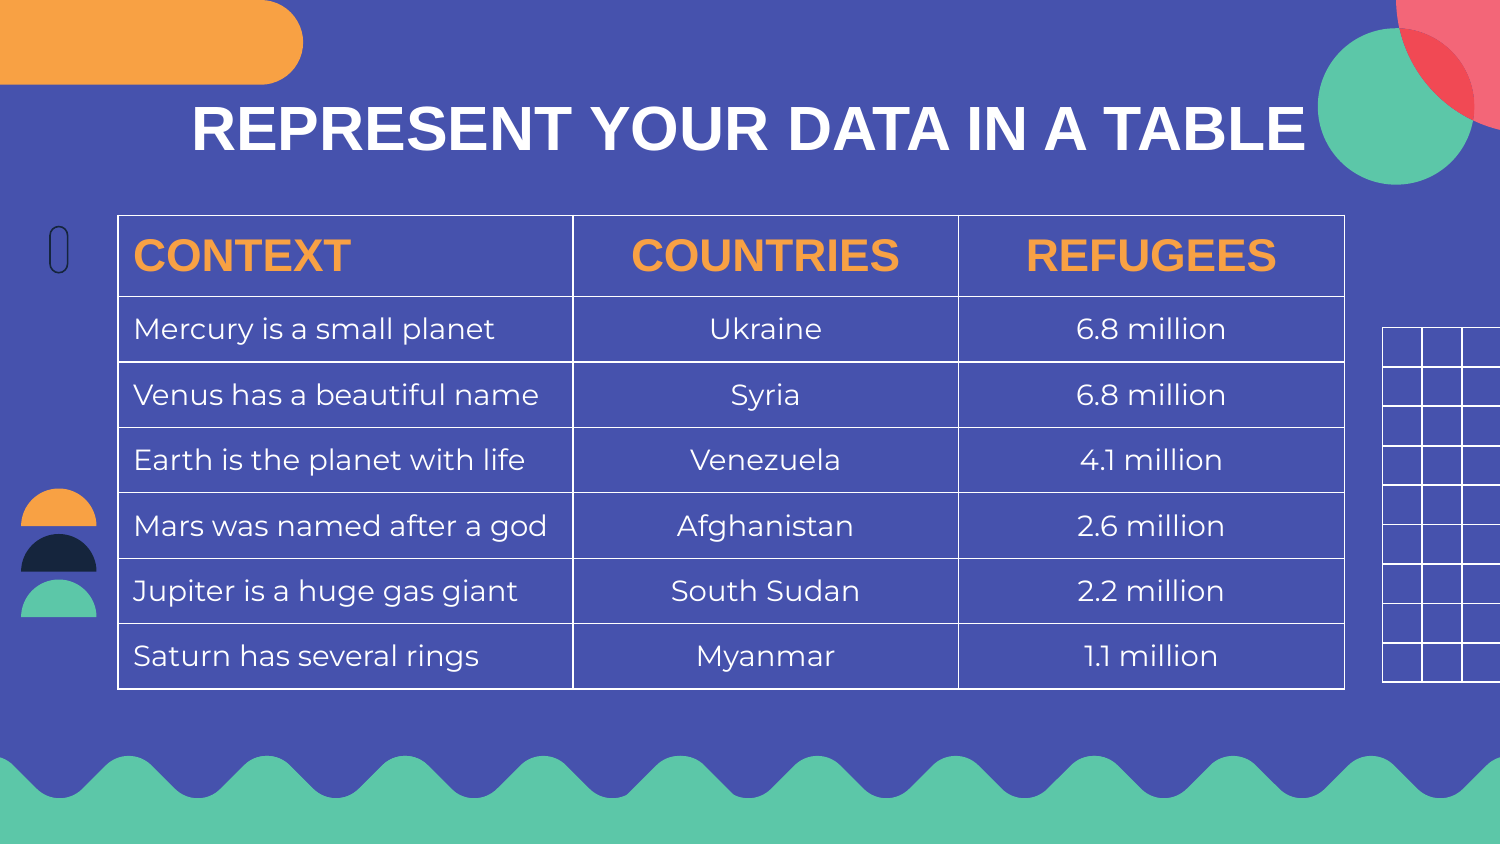

# REPRESENT YOUR DATA IN A TABLE
| CONTEXT | COUNTRIES | REFUGEES |
| --- | --- | --- |
| Mercury is a small planet | Ukraine | 6.8 million |
| Venus has a beautiful name | Syria | 6.8 million |
| Earth is the planet with life | Venezuela | 4.1 million |
| Mars was named after a god | Afghanistan | 2.6 million |
| Jupiter is a huge gas giant | South Sudan | 2.2 million |
| Saturn has several rings | Myanmar | 1.1 million |